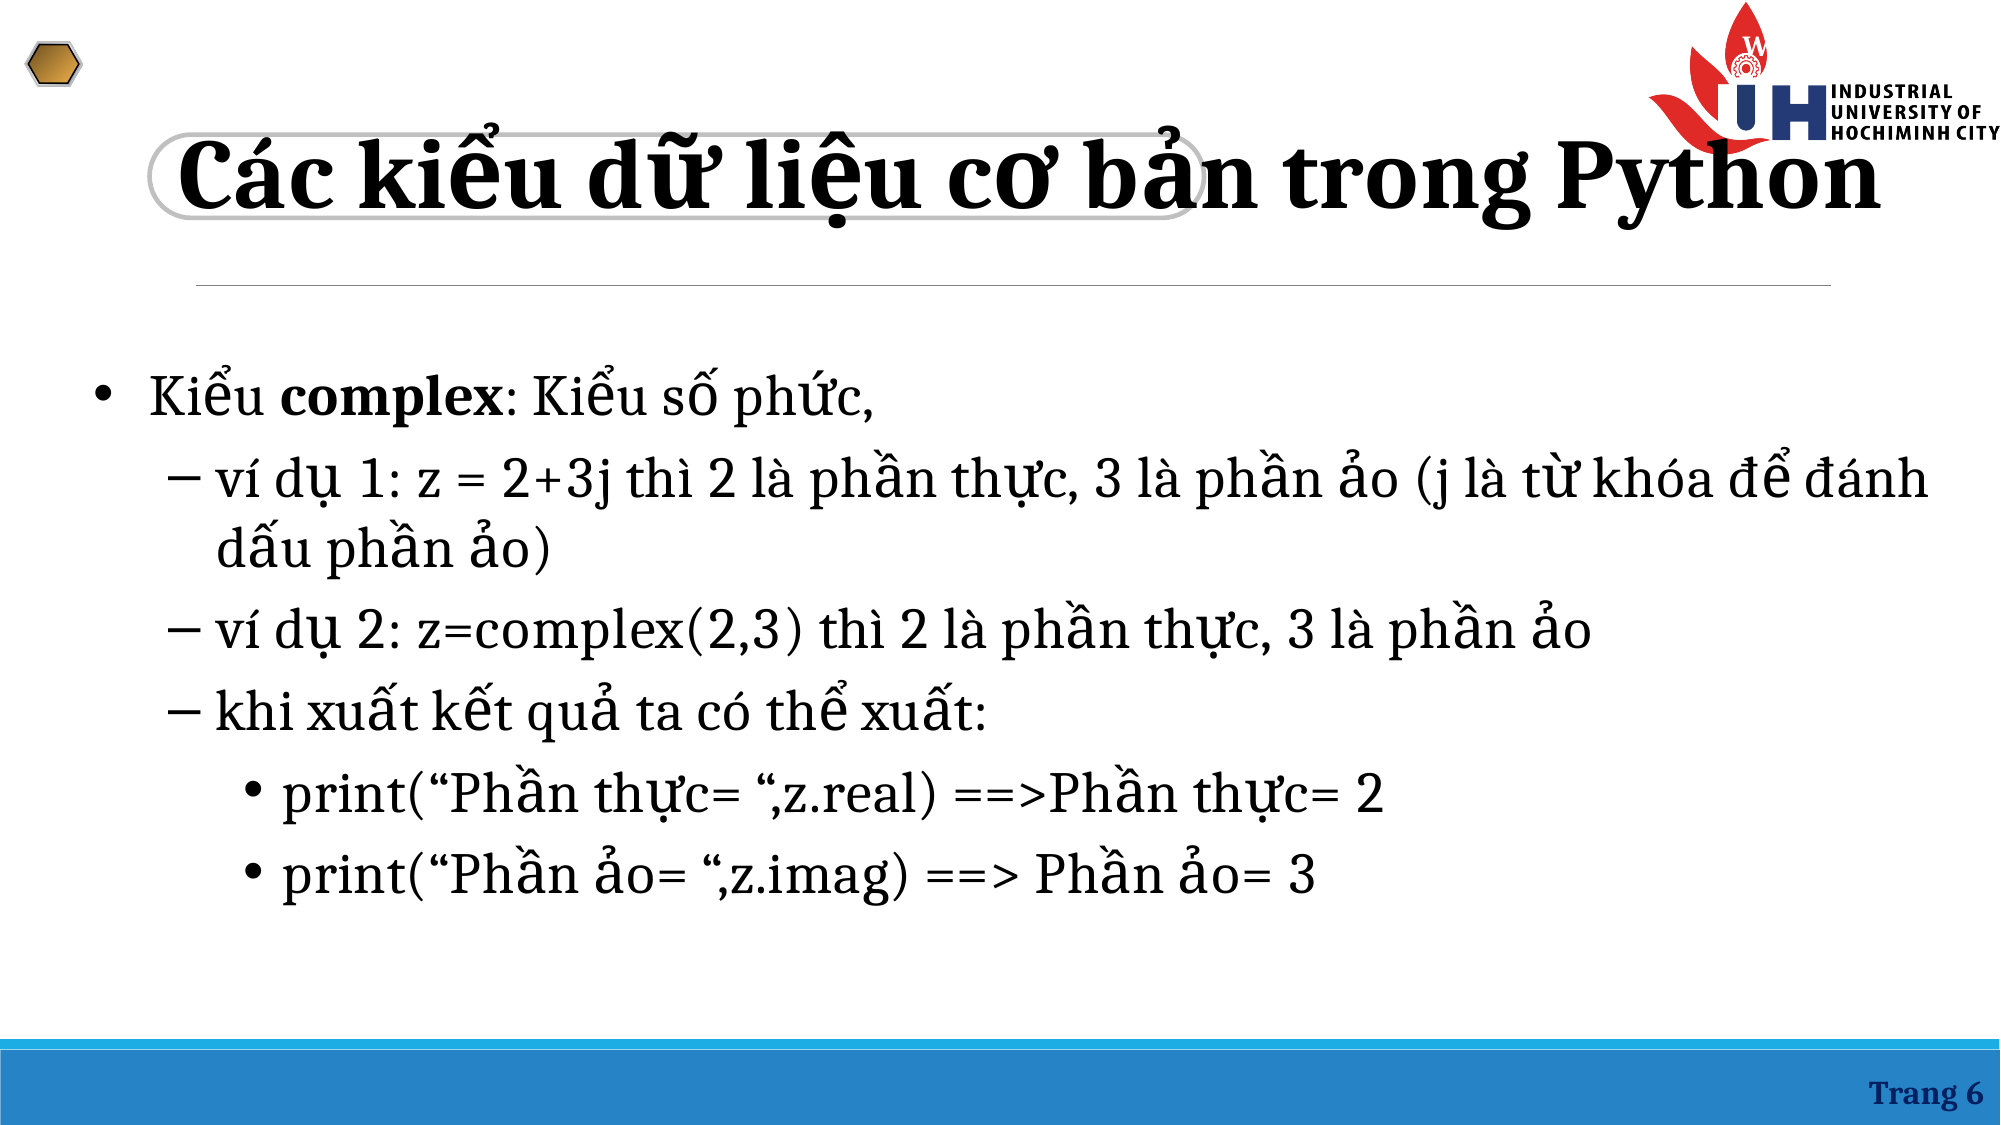

Các kiểu dữ liệu cơ bản trong Python
Kiểu complex: Kiểu số phức,
ví dụ 1: z = 2+3j thì 2 là phần thực, 3 là phần ảo (j là từ khóa để đánh dấu phần ảo)
ví dụ 2: z=complex(2,3) thì 2 là phần thực, 3 là phần ảo
khi xuất kết quả ta có thể xuất:
print(“Phần thực= “,z.real) ==>Phần thực= 2
print(“Phần ảo= “,z.imag) ==> Phần ảo= 3
Trang 6